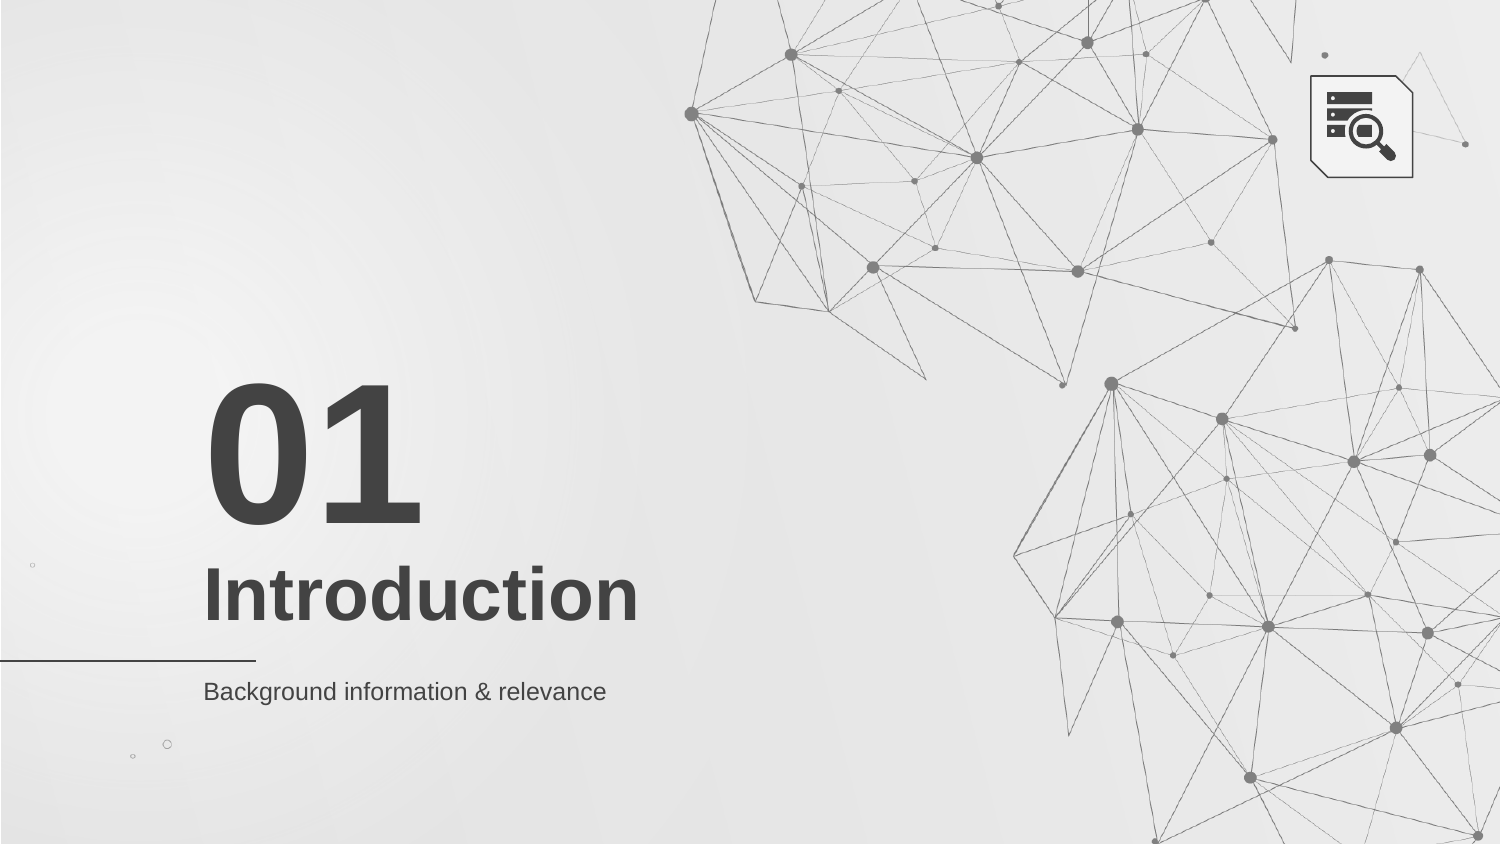

01
# Introduction
Background information & relevance